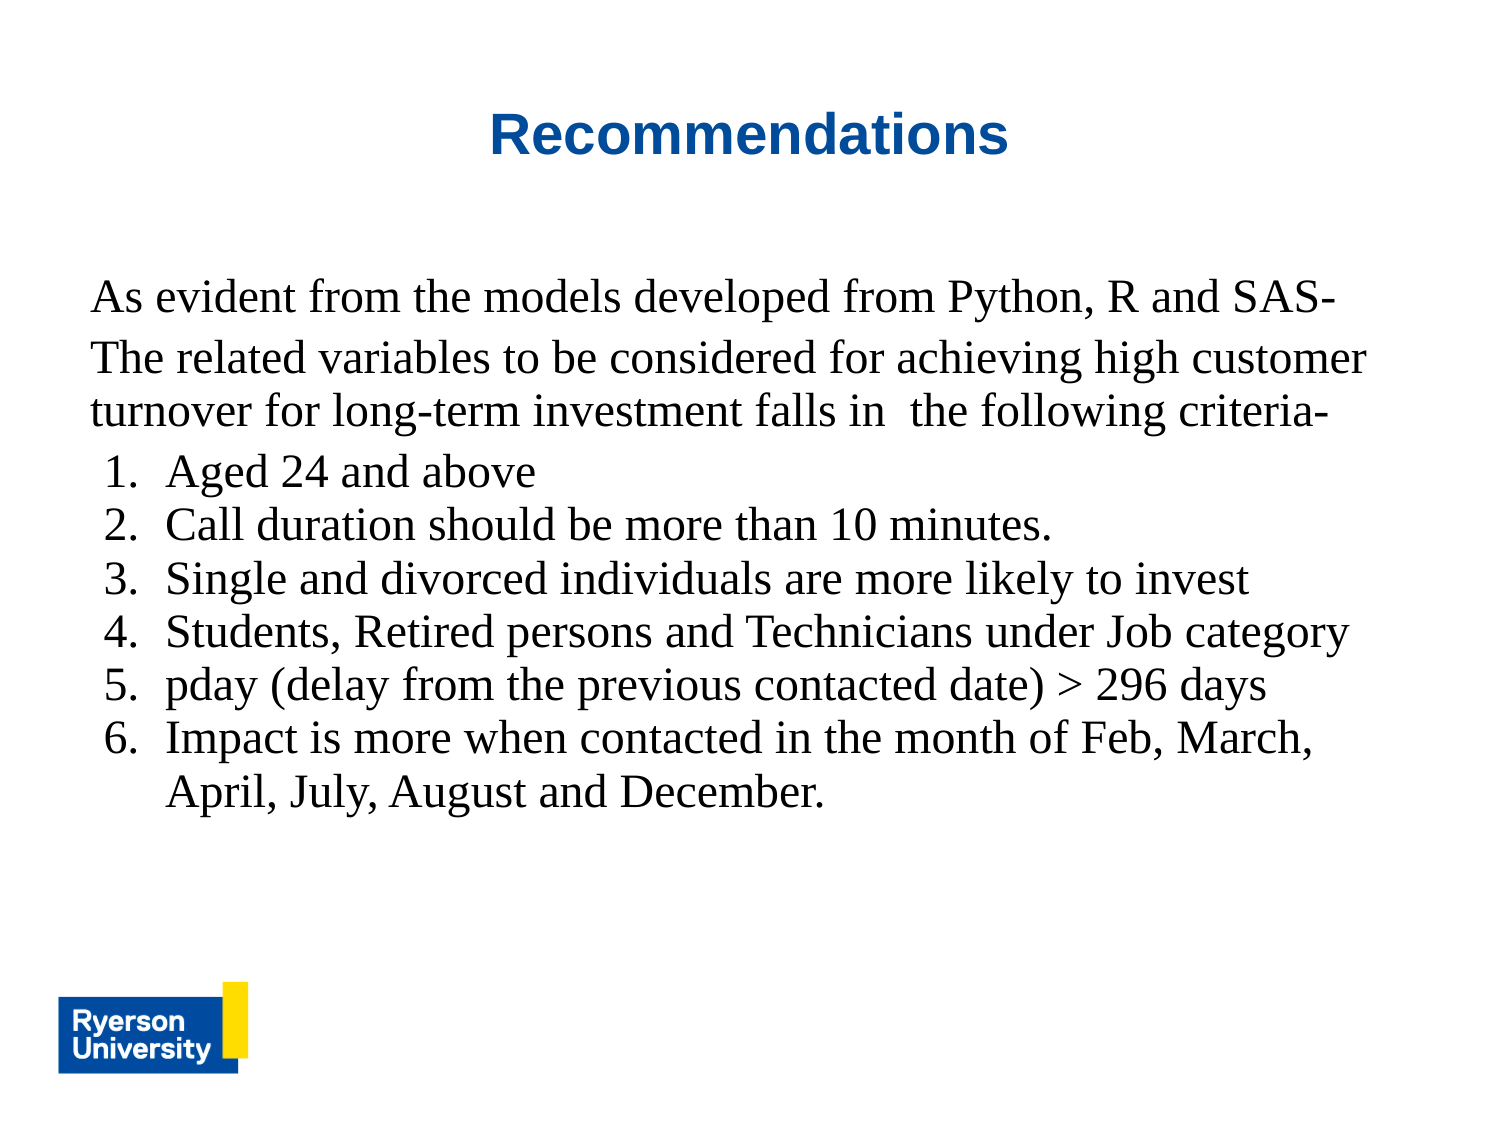

# Recommendations
As evident from the models developed from Python, R and SAS-
The related variables to be considered for achieving high customer turnover for long-term investment falls in  the following criteria-
Aged 24 and above
Call duration should be more than 10 minutes.
Single and divorced individuals are more likely to invest
Students, Retired persons and Technicians under Job category
pday (delay from the previous contacted date) > 296 days
Impact is more when contacted in the month of Feb, March, April, July, August and December.